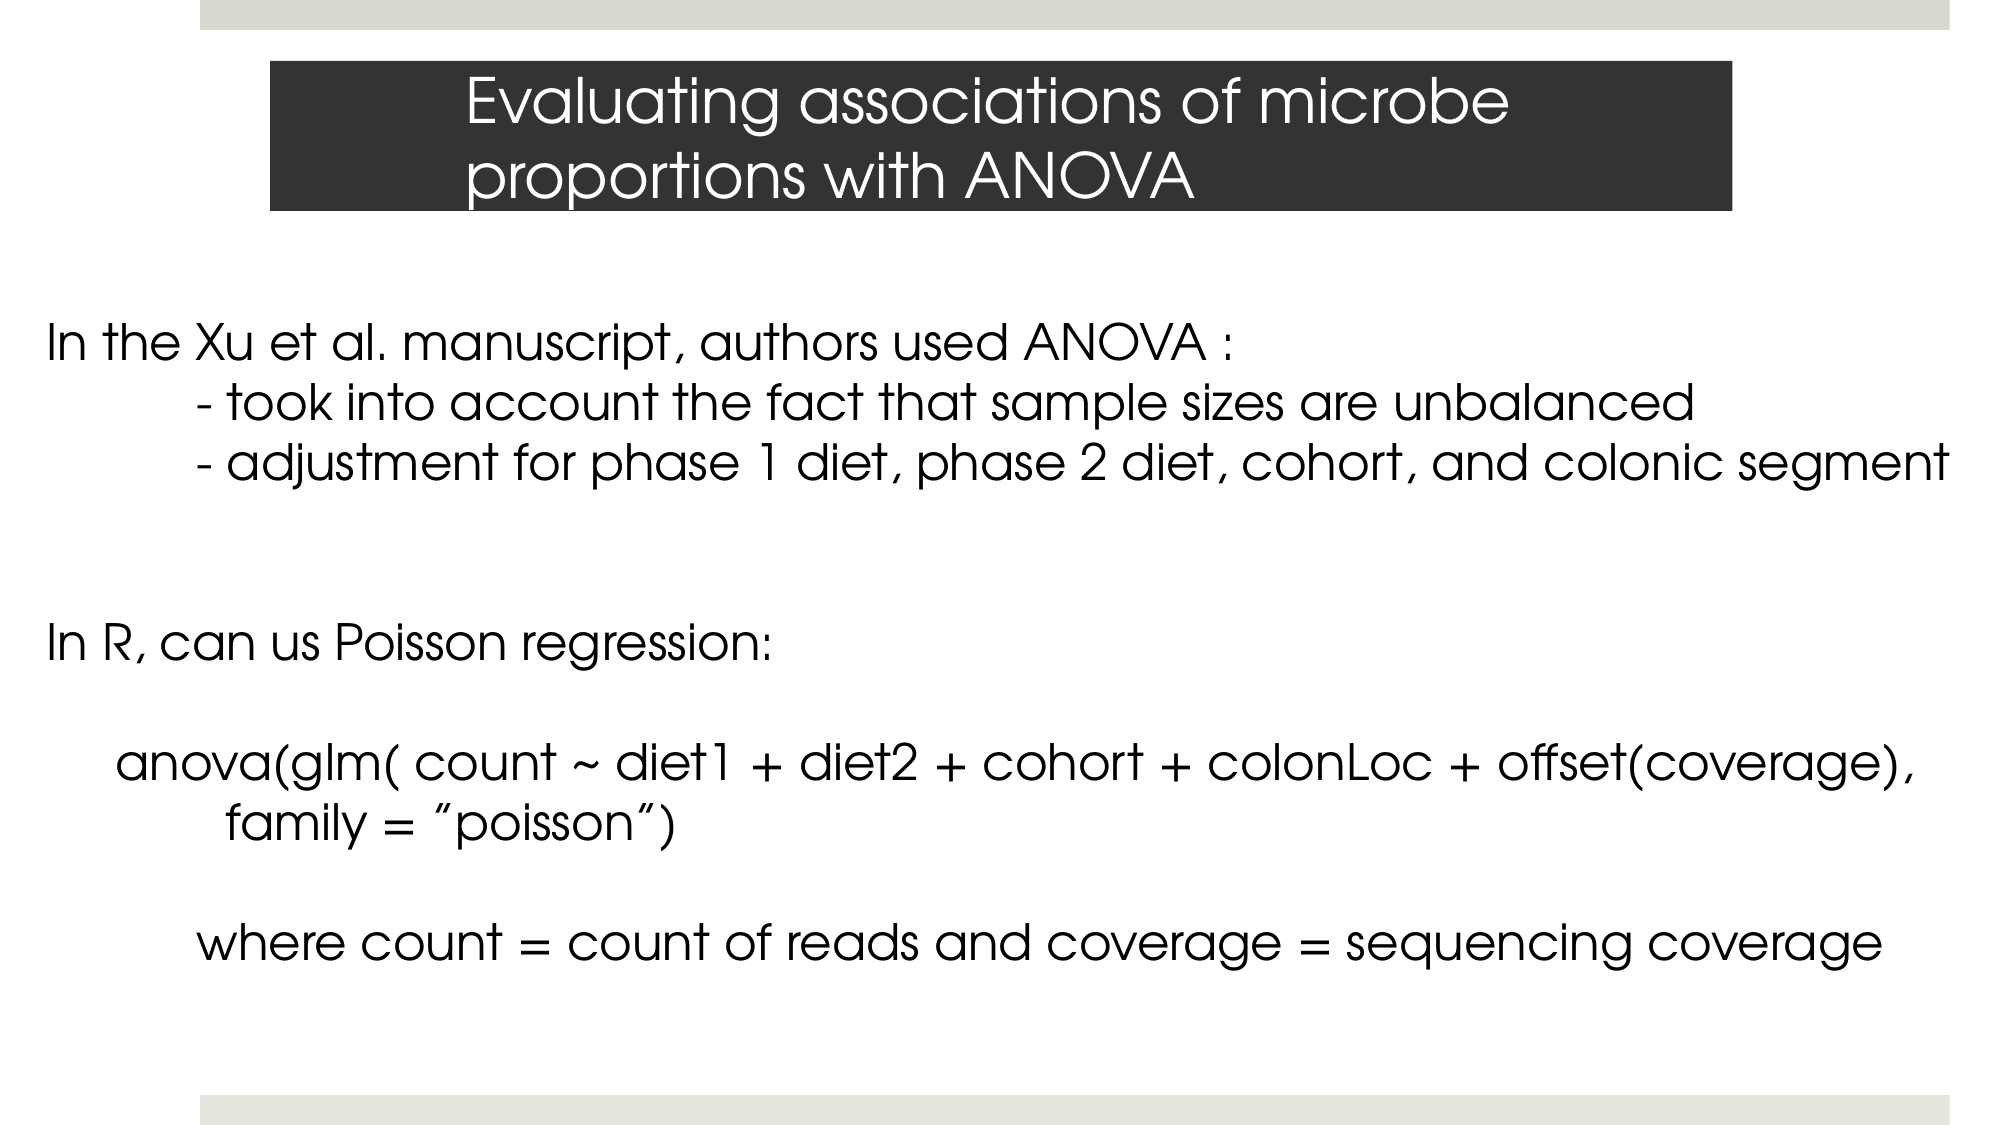

# Evaluating associations of microbe proportions with ANOVA
In the Xu et al. manuscript, authors used ANOVA :
	- took into account the fact that sample sizes are unbalanced
	- adjustment for phase 1 diet, phase 2 diet, cohort, and colonic segment

In R, can us Poisson regression:

     anova(glm( count ~ diet1 + diet2 + cohort + colonLoc + offset(coverage),
             family = ”poisson”)

	where count = count of reads and coverage = sequencing coverage